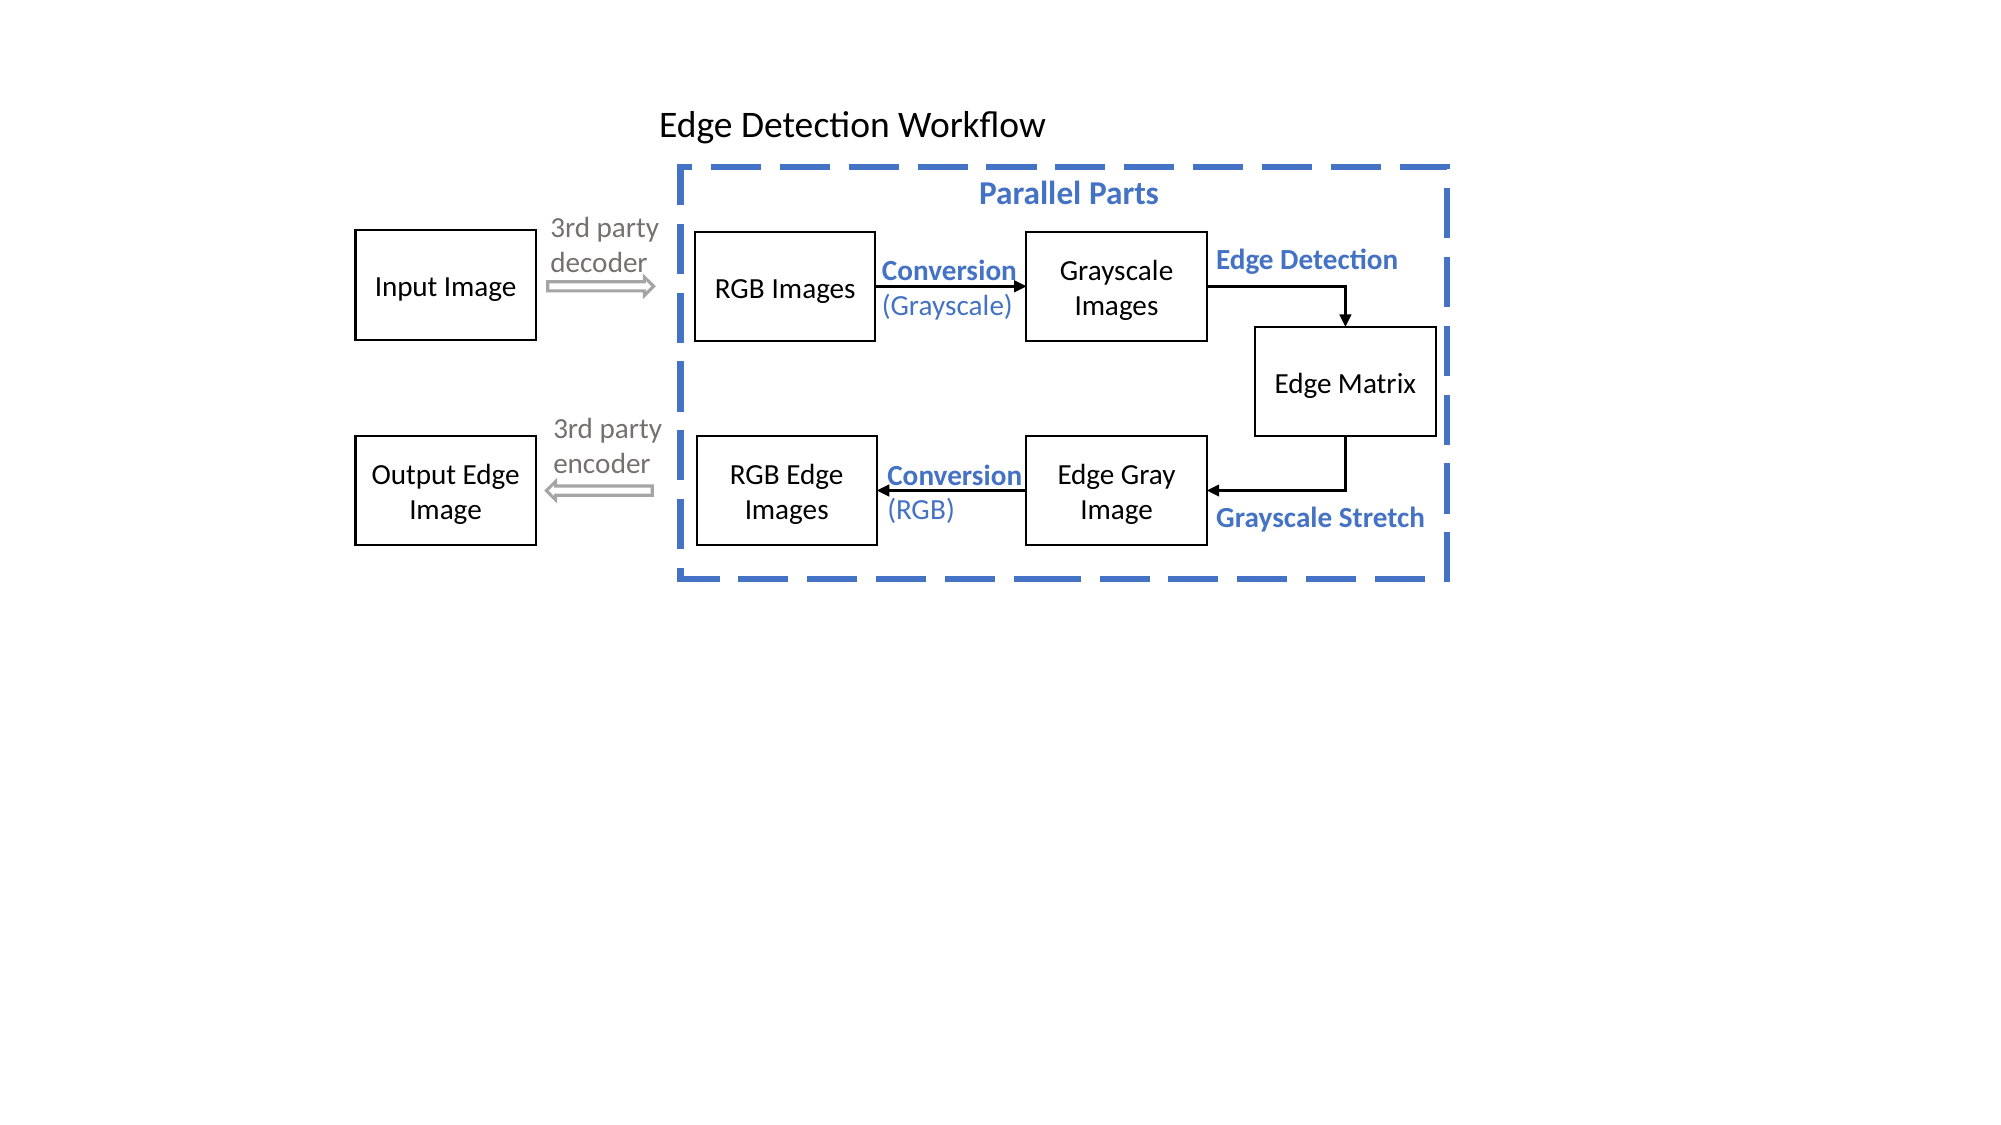

Edge Detection Workflow
Parallel Parts

3rd party
decoder
Input Image
RGB Images
Grayscale Images
Edge Detection
Conversion
(Grayscale)

Edge Matrix
3rd party
encoder
Output Edge Image
RGB Edge Images
Edge Gray Image
Conversion
(RGB)

Grayscale Stretch